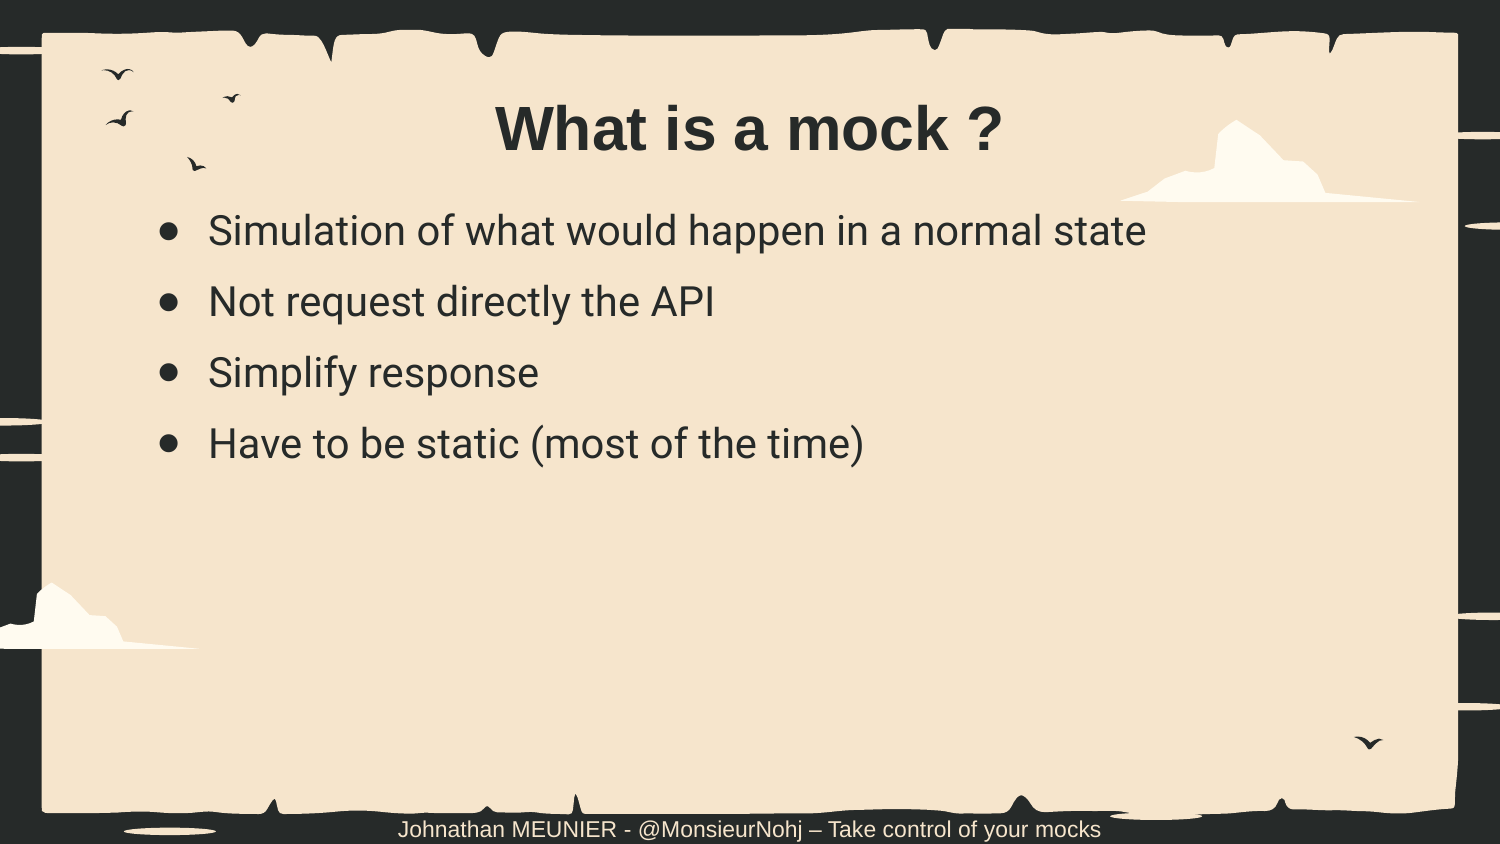

# What is a mock ?
Simulation of what would happen in a normal state
Not request directly the API
Simplify response
Have to be static (most of the time)